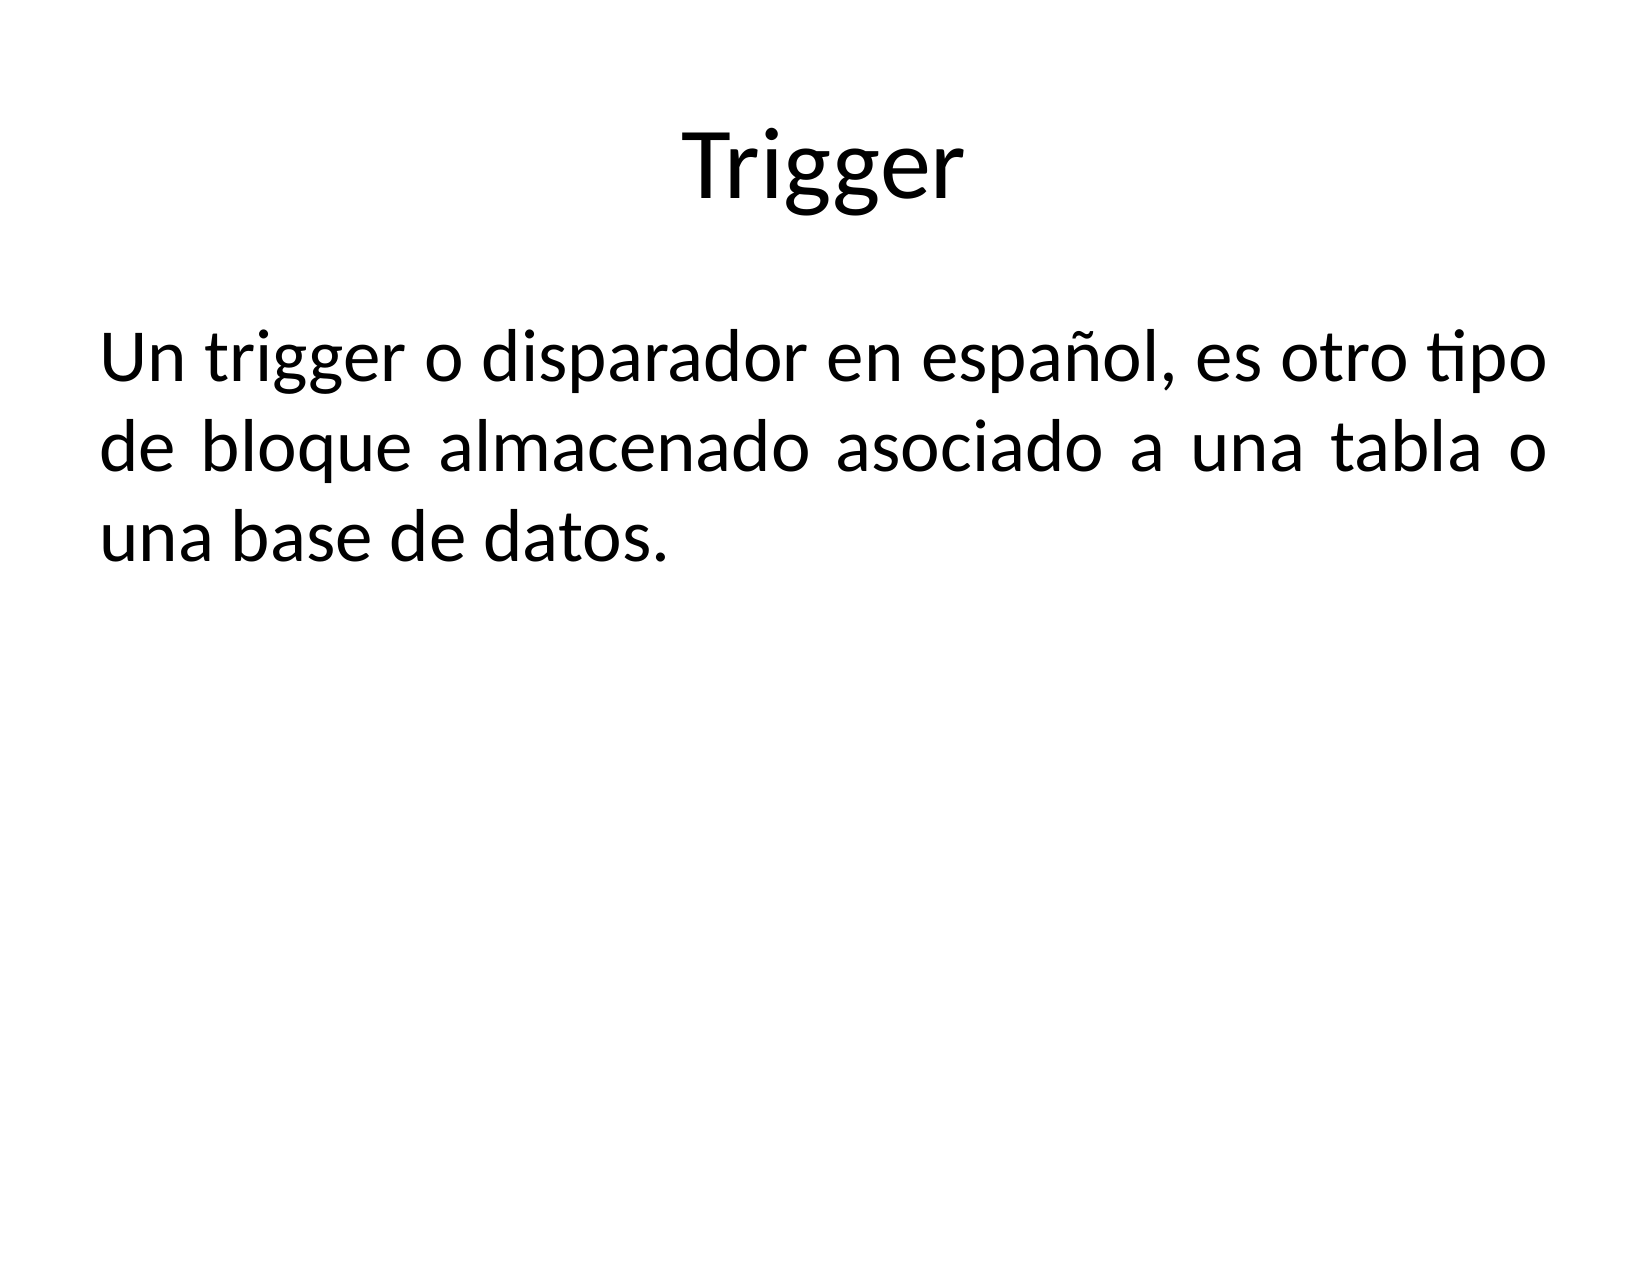

# Trigger
Un trigger o disparador en español, es otro tipo de bloque almacenado asociado a una tabla o una base de datos.